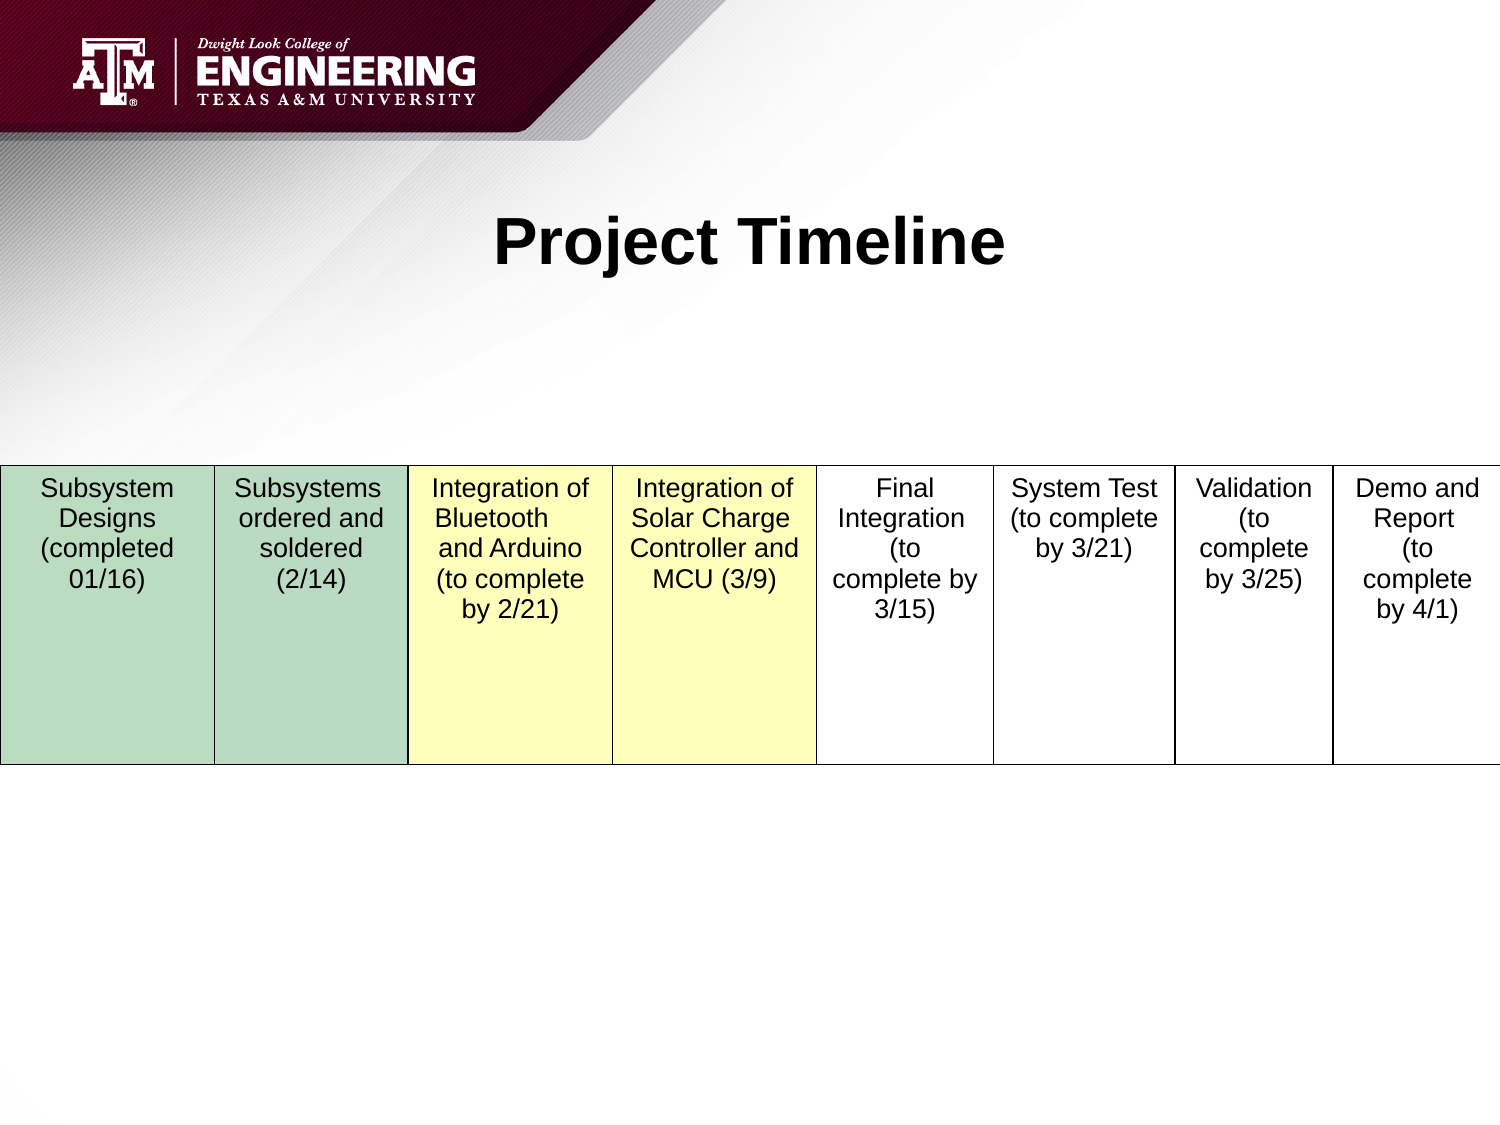

# Project Timeline
| Subsystem Designs (completed 01/16) | Subsystems ordered and soldered (2/14) | Integration of Bluetooth  and Arduino (to complete by 2/21) | Integration of Solar Charge Controller and MCU (3/9) | Final Integration (to complete by 3/15) | System Test (to complete by 3/21) | Validation (to complete by 3/25) | Demo and Report (to complete by 4/1) |
| --- | --- | --- | --- | --- | --- | --- | --- |